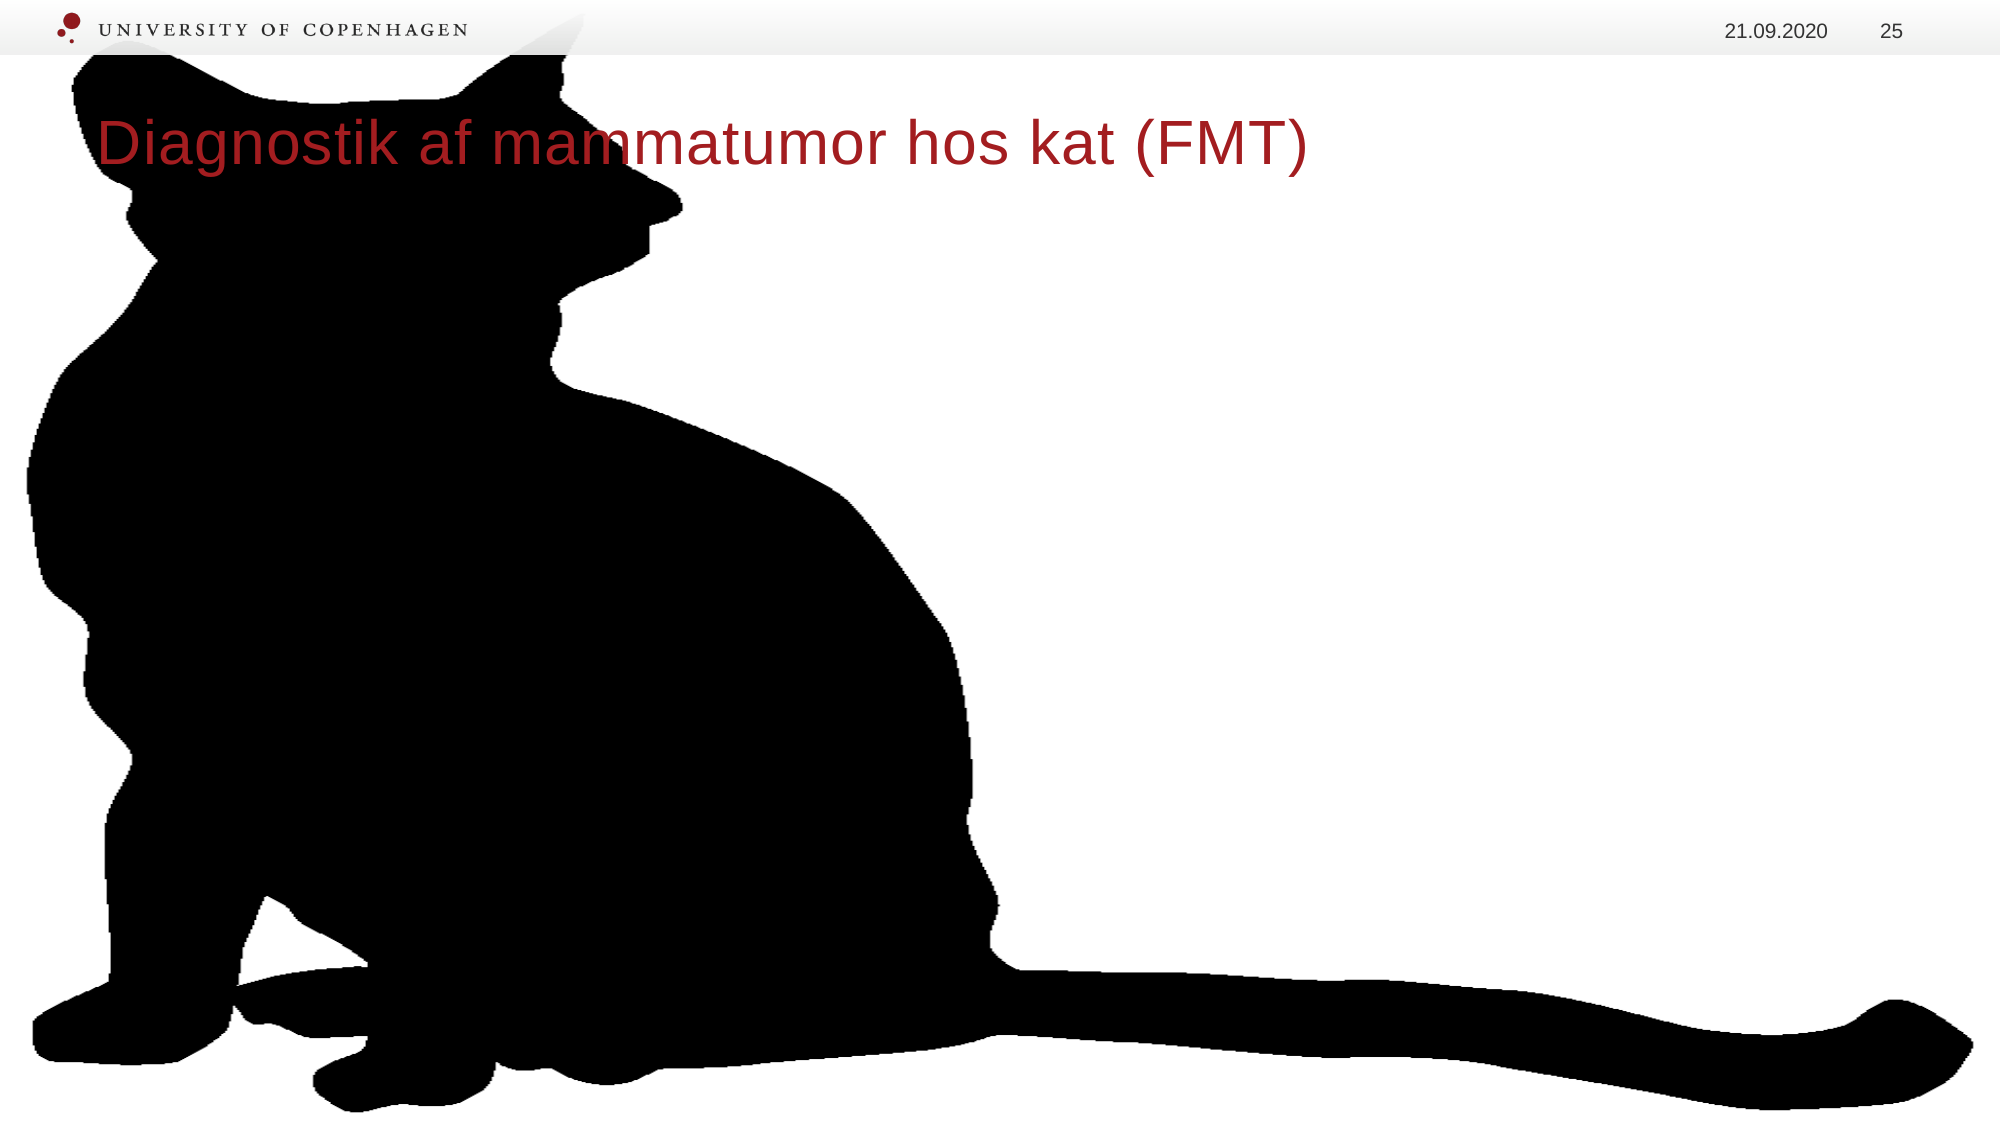

21.09.2020
25
# Diagnostik af mammatumor hos kat (FMT)